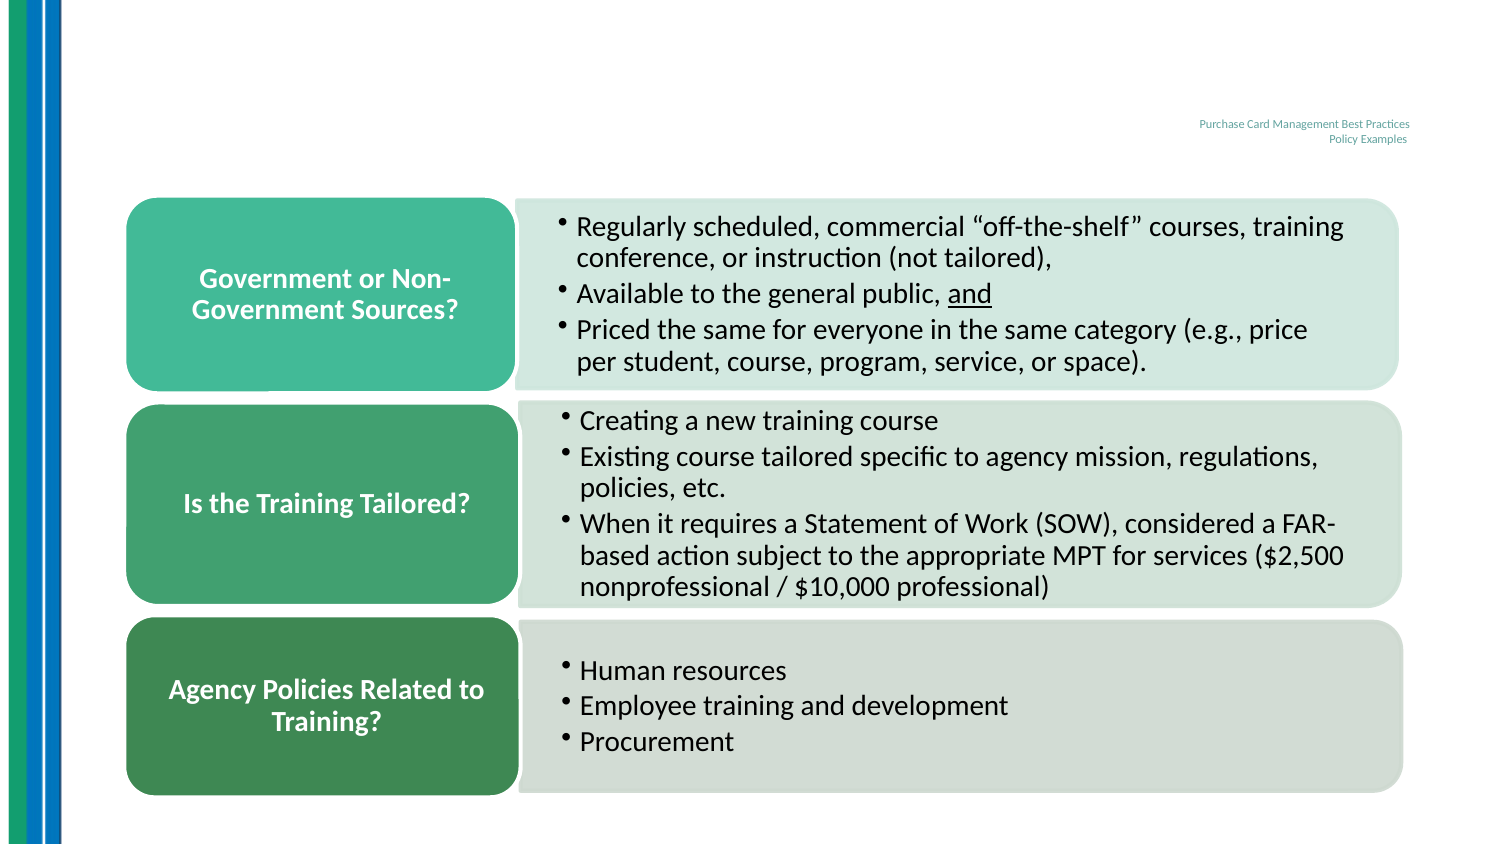

# Purchase Card Management Best Practices Policy Examples
Regularly scheduled, commercial “off-the-shelf” courses, training conference, or instruction (not tailored),
Available to the general public, and
Priced the same for everyone in the same category (e.g., price per student, course, program, service, or space).
Government or Non-Government Sources?
Creating a new training course
Existing course tailored specific to agency mission, regulations, policies, etc.
When it requires a Statement of Work (SOW), considered a FAR-based action subject to the appropriate MPT for services ($2,500 nonprofessional / $10,000 professional)
Is the Training Tailored?
Human resources
Employee training and development
Procurement
Agency Policies Related to Training?
2